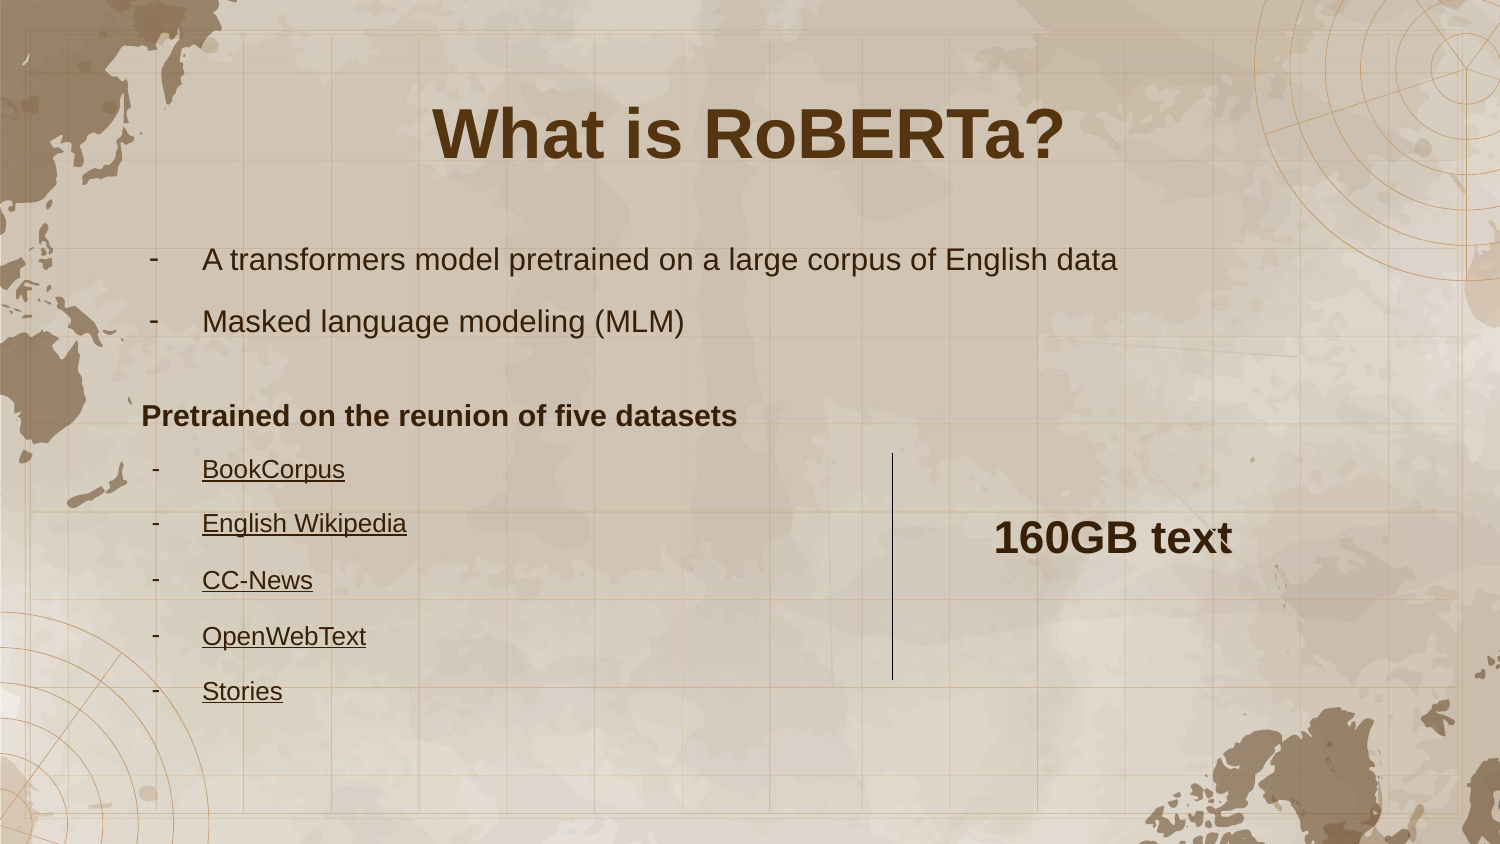

# What is RoBERTa?
A transformers model pretrained on a large corpus of English data
Masked language modeling (MLM)
Pretrained on the reunion of five datasets
BookCorpus
English Wikipedia
160GB text
CC-News
OpenWebText
Stories